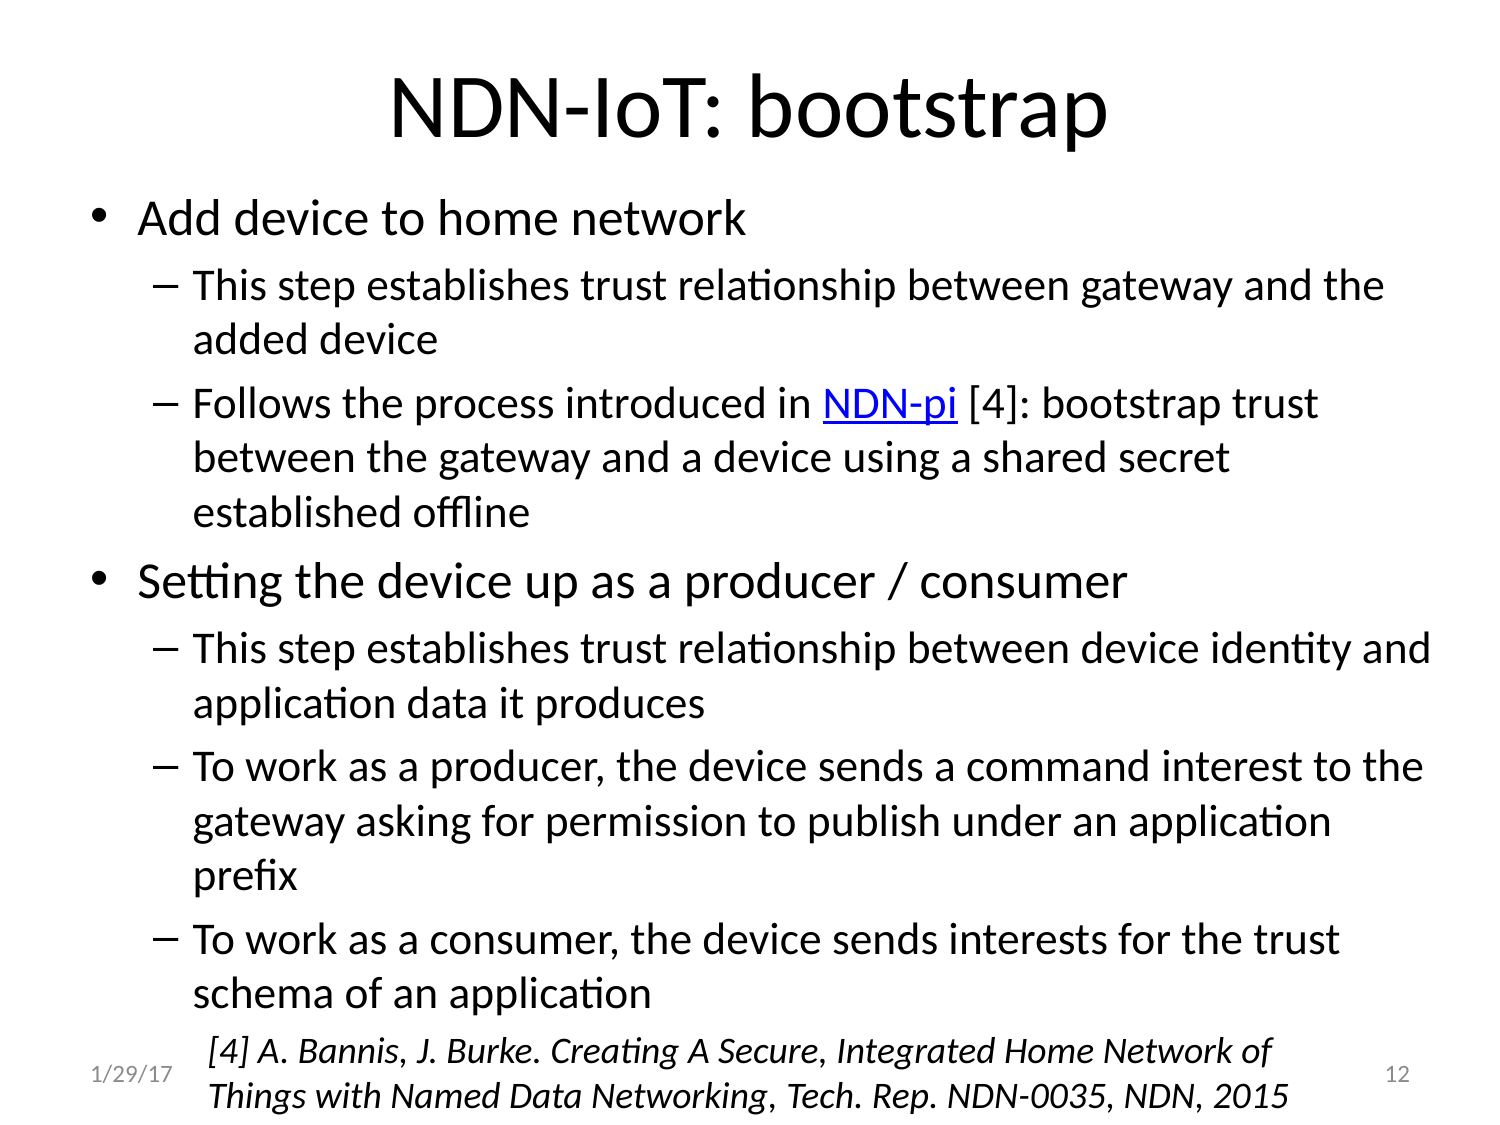

# NDN-IoT: bootstrap

Add device to home network
This step establishes trust relationship between gateway and the added device
Follows the process introduced in NDN-pi [4]: bootstrap trust between the gateway and a device using a shared secret established offline
Setting the device up as a producer / consumer
This step establishes trust relationship between device identity and application data it produces
To work as a producer, the device sends a command interest to the gateway asking for permission to publish under an application prefix
To work as a consumer, the device sends interests for the trust schema of an application
[4] A. Bannis, J. Burke. Creating A Secure, Integrated Home Network of Things with Named Data Networking, Tech. Rep. NDN-0035, NDN, 2015
1/29/17
12